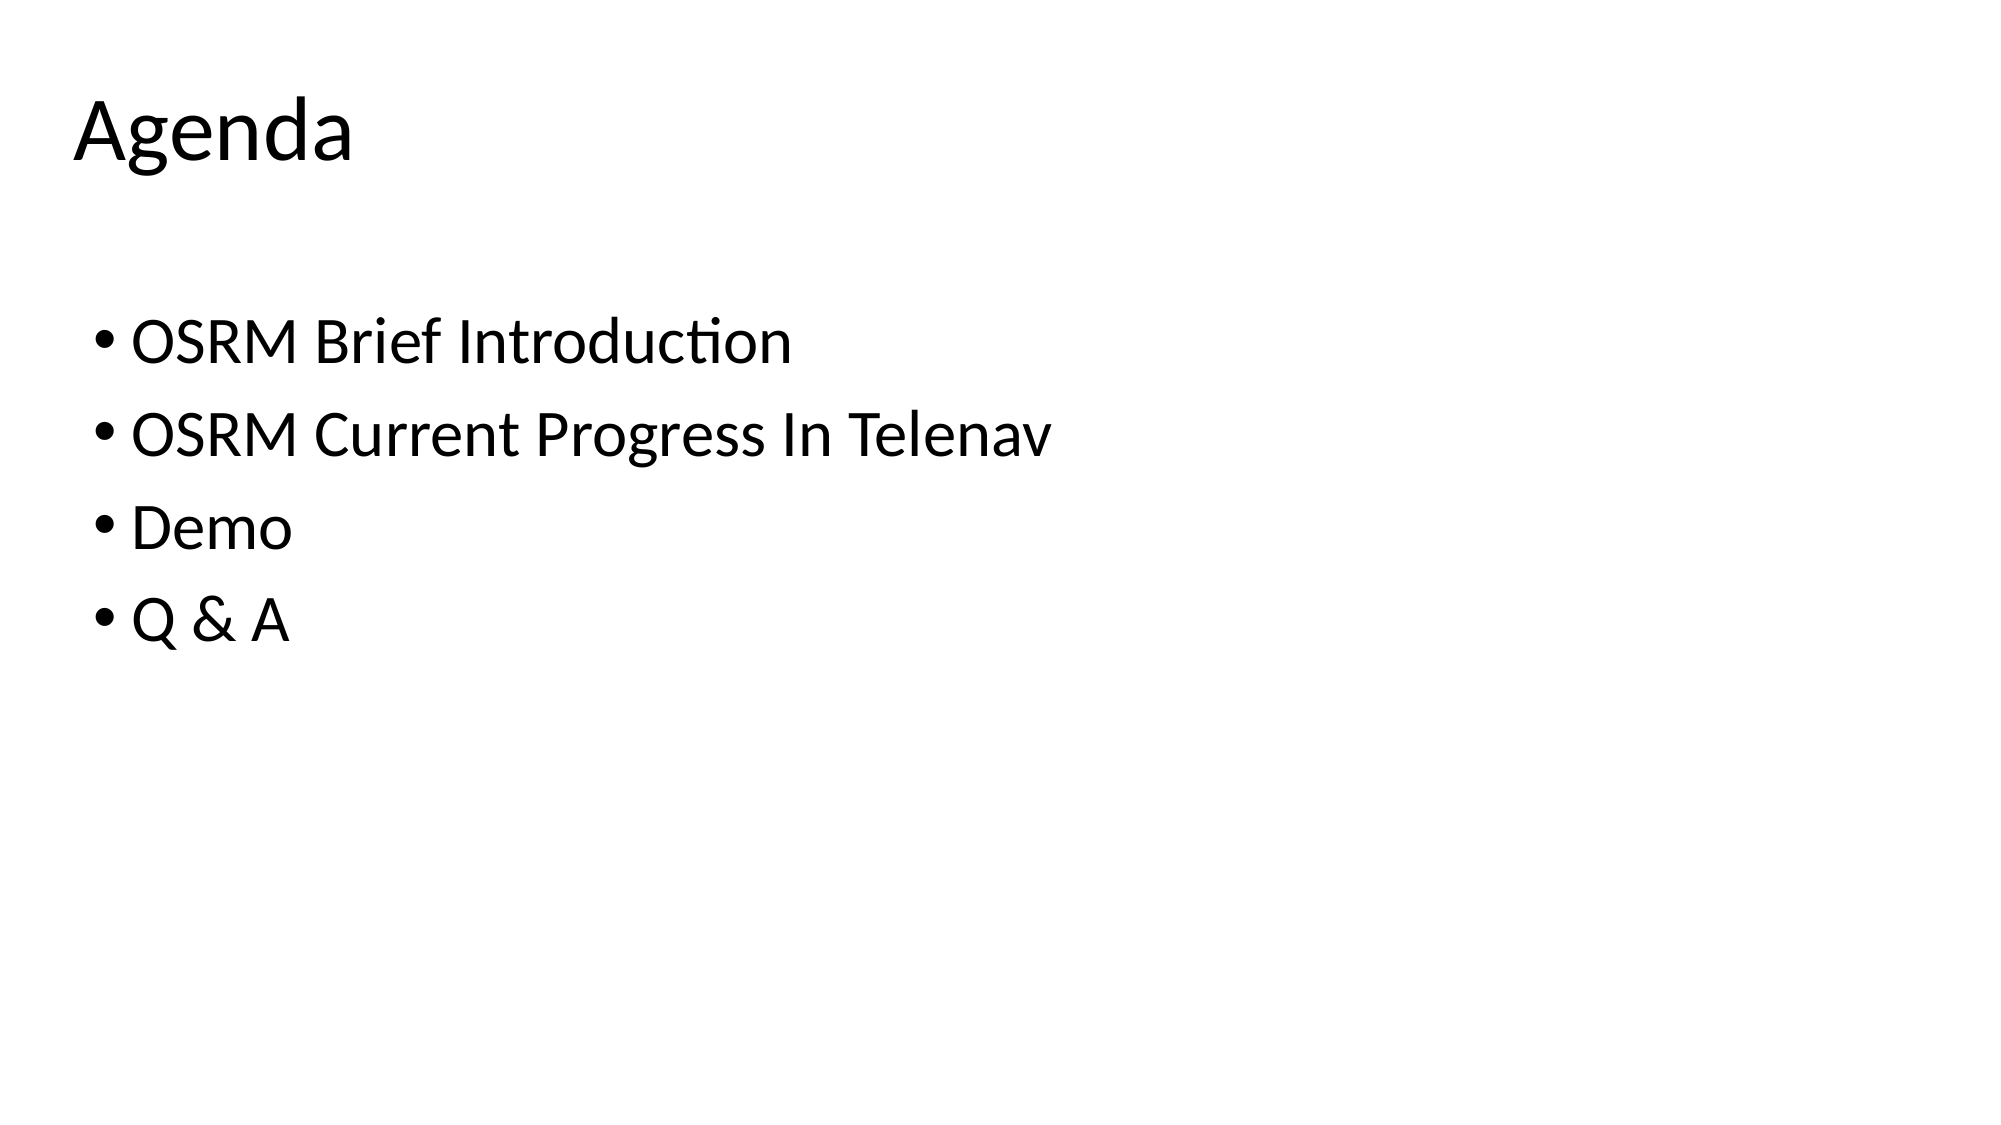

# Agenda

OSRM Brief Introduction
OSRM Current Progress In Telenav
Demo
Q & A